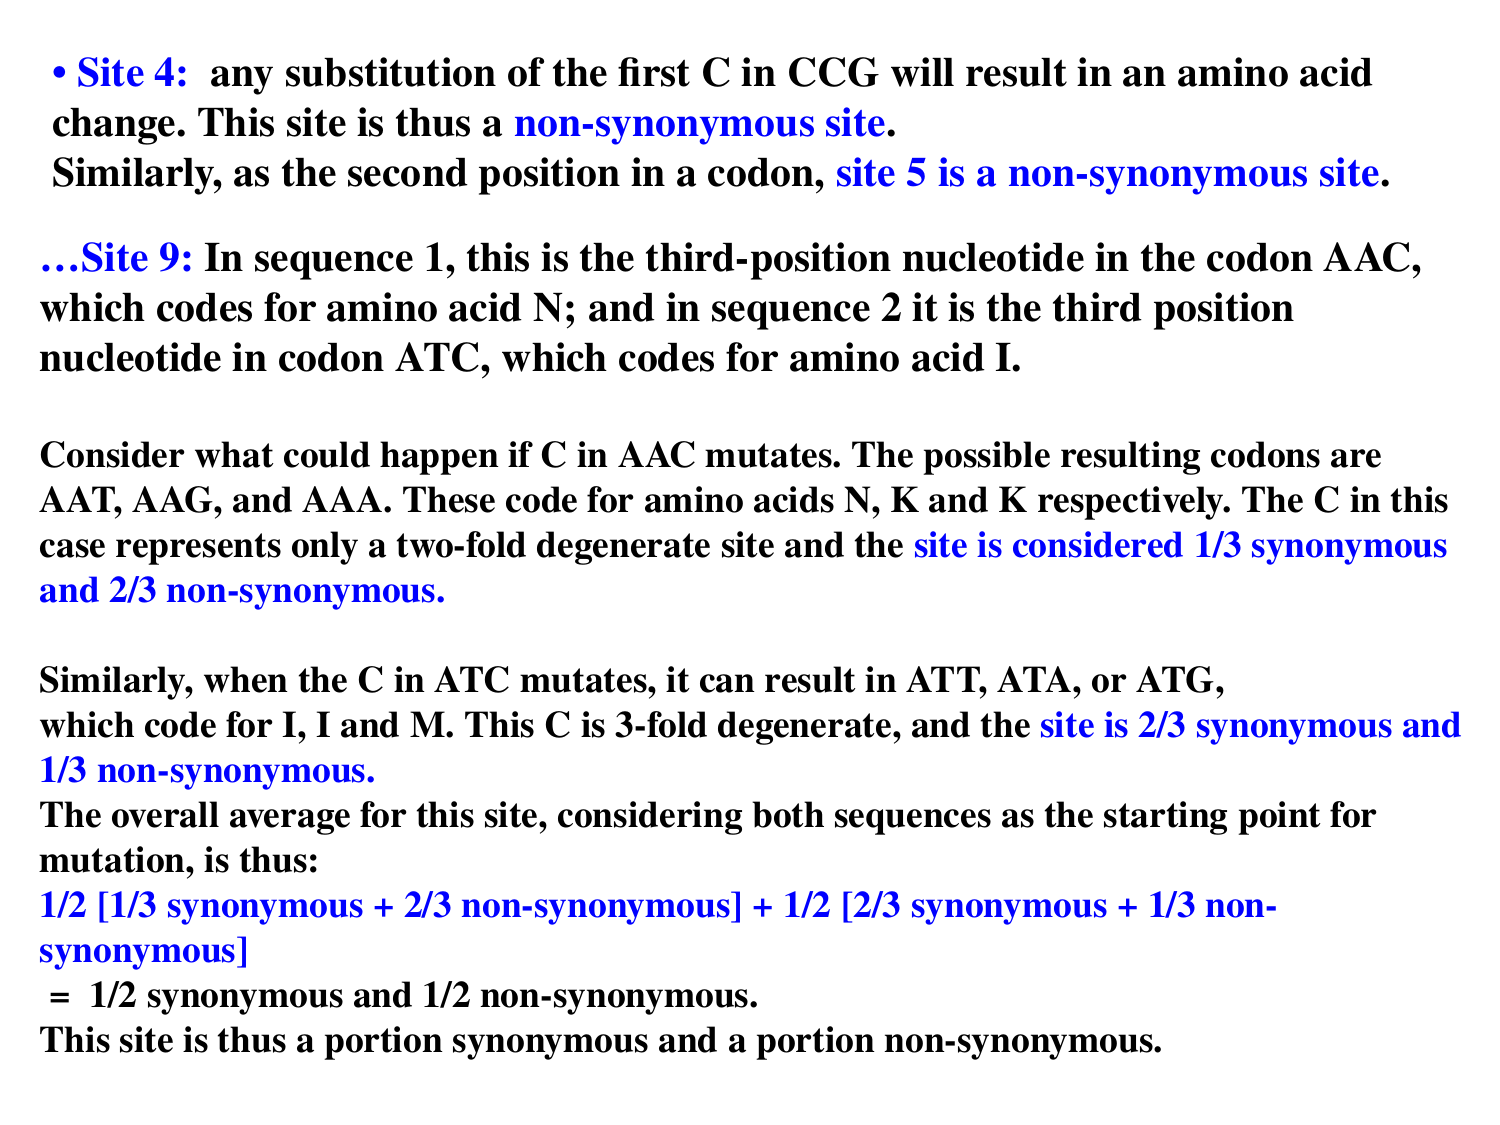

• Site 4:  any substitution of the first C in CCG will result in an amino acid change. This site is thus a non-synonymous site.
Similarly, as the second position in a codon, site 5 is a non-synonymous site.
…Site 9: In sequence 1, this is the third-position nucleotide in the codon AAC, which codes for amino acid N; and in sequence 2 it is the third position
nucleotide in codon ATC, which codes for amino acid I.

Consider what could happen if C in AAC mutates. The possible resulting codons are AAT, AAG, and AAA. These code for amino acids N, K and K respectively. The C in this case represents only a two-fold degenerate site and the site is considered 1/3 synonymous and 2/3 non-synonymous.

Similarly, when the C in ATC mutates, it can result in ATT, ATA, or ATG,
which code for I, I and M. This C is 3-fold degenerate, and the site is 2/3 synonymous and 1/3 non-synonymous.
The overall average for this site, considering both sequences as the starting point for mutation, is thus:
1/2 [1/3 synonymous + 2/3 non-synonymous] + 1/2 [2/3 synonymous + 1/3 non-synonymous]
 =  1/2 synonymous and 1/2 non-synonymous.
This site is thus a portion synonymous and a portion non-synonymous.